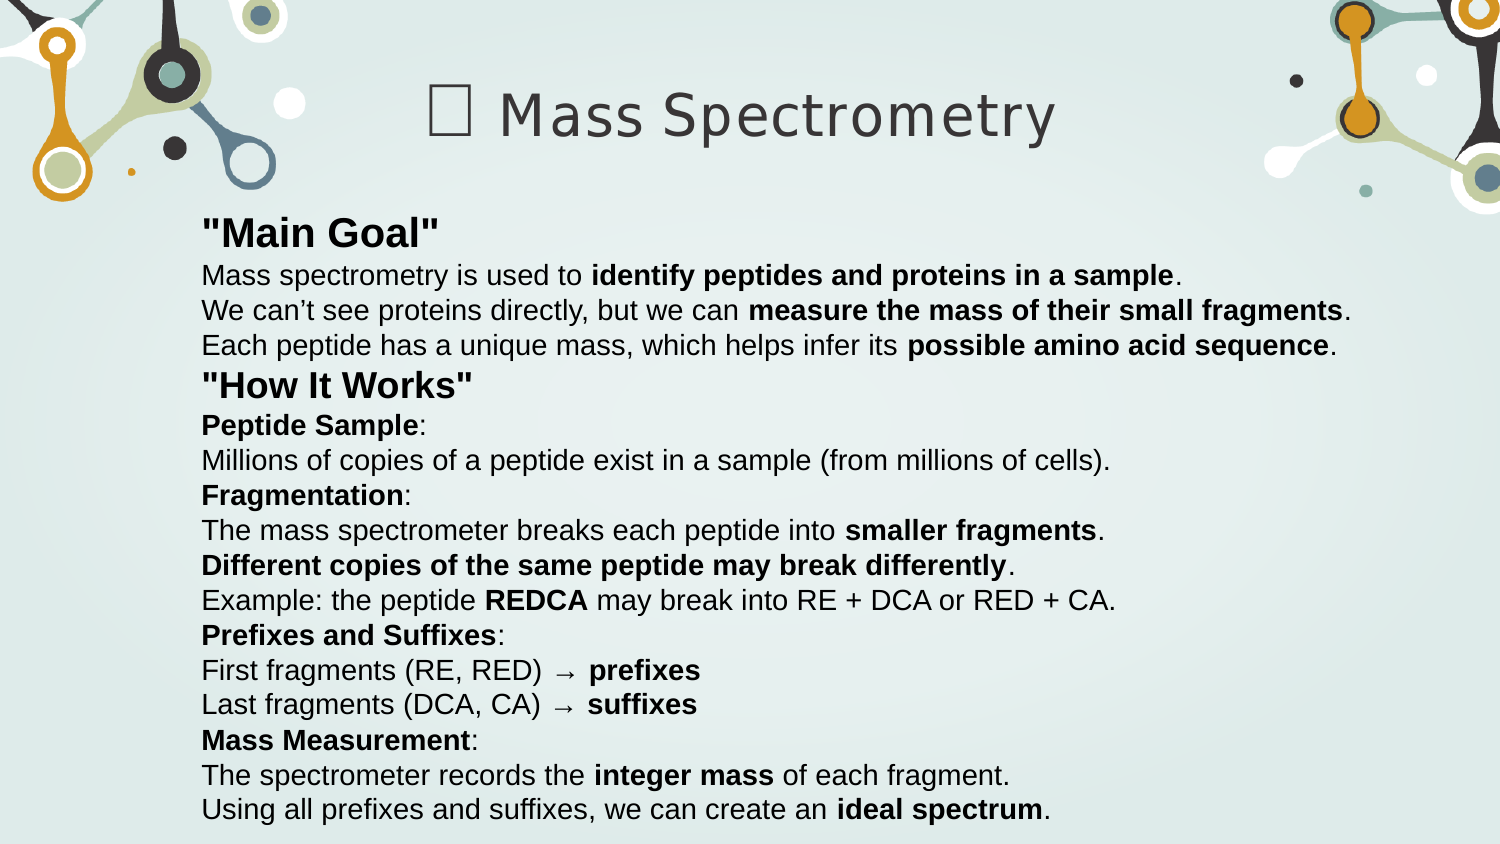

# 🧪 Mass Spectrometry
"Main Goal"
Mass spectrometry is used to identify peptides and proteins in a sample.
We can’t see proteins directly, but we can measure the mass of their small fragments.
Each peptide has a unique mass, which helps infer its possible amino acid sequence.
"How It Works"
Peptide Sample:
Millions of copies of a peptide exist in a sample (from millions of cells).
Fragmentation:
The mass spectrometer breaks each peptide into smaller fragments.
Different copies of the same peptide may break differently.
Example: the peptide REDCA may break into RE + DCA or RED + CA.
Prefixes and Suffixes:
First fragments (RE, RED) → prefixes
Last fragments (DCA, CA) → suffixes
Mass Measurement:
The spectrometer records the integer mass of each fragment.
Using all prefixes and suffixes, we can create an ideal spectrum.